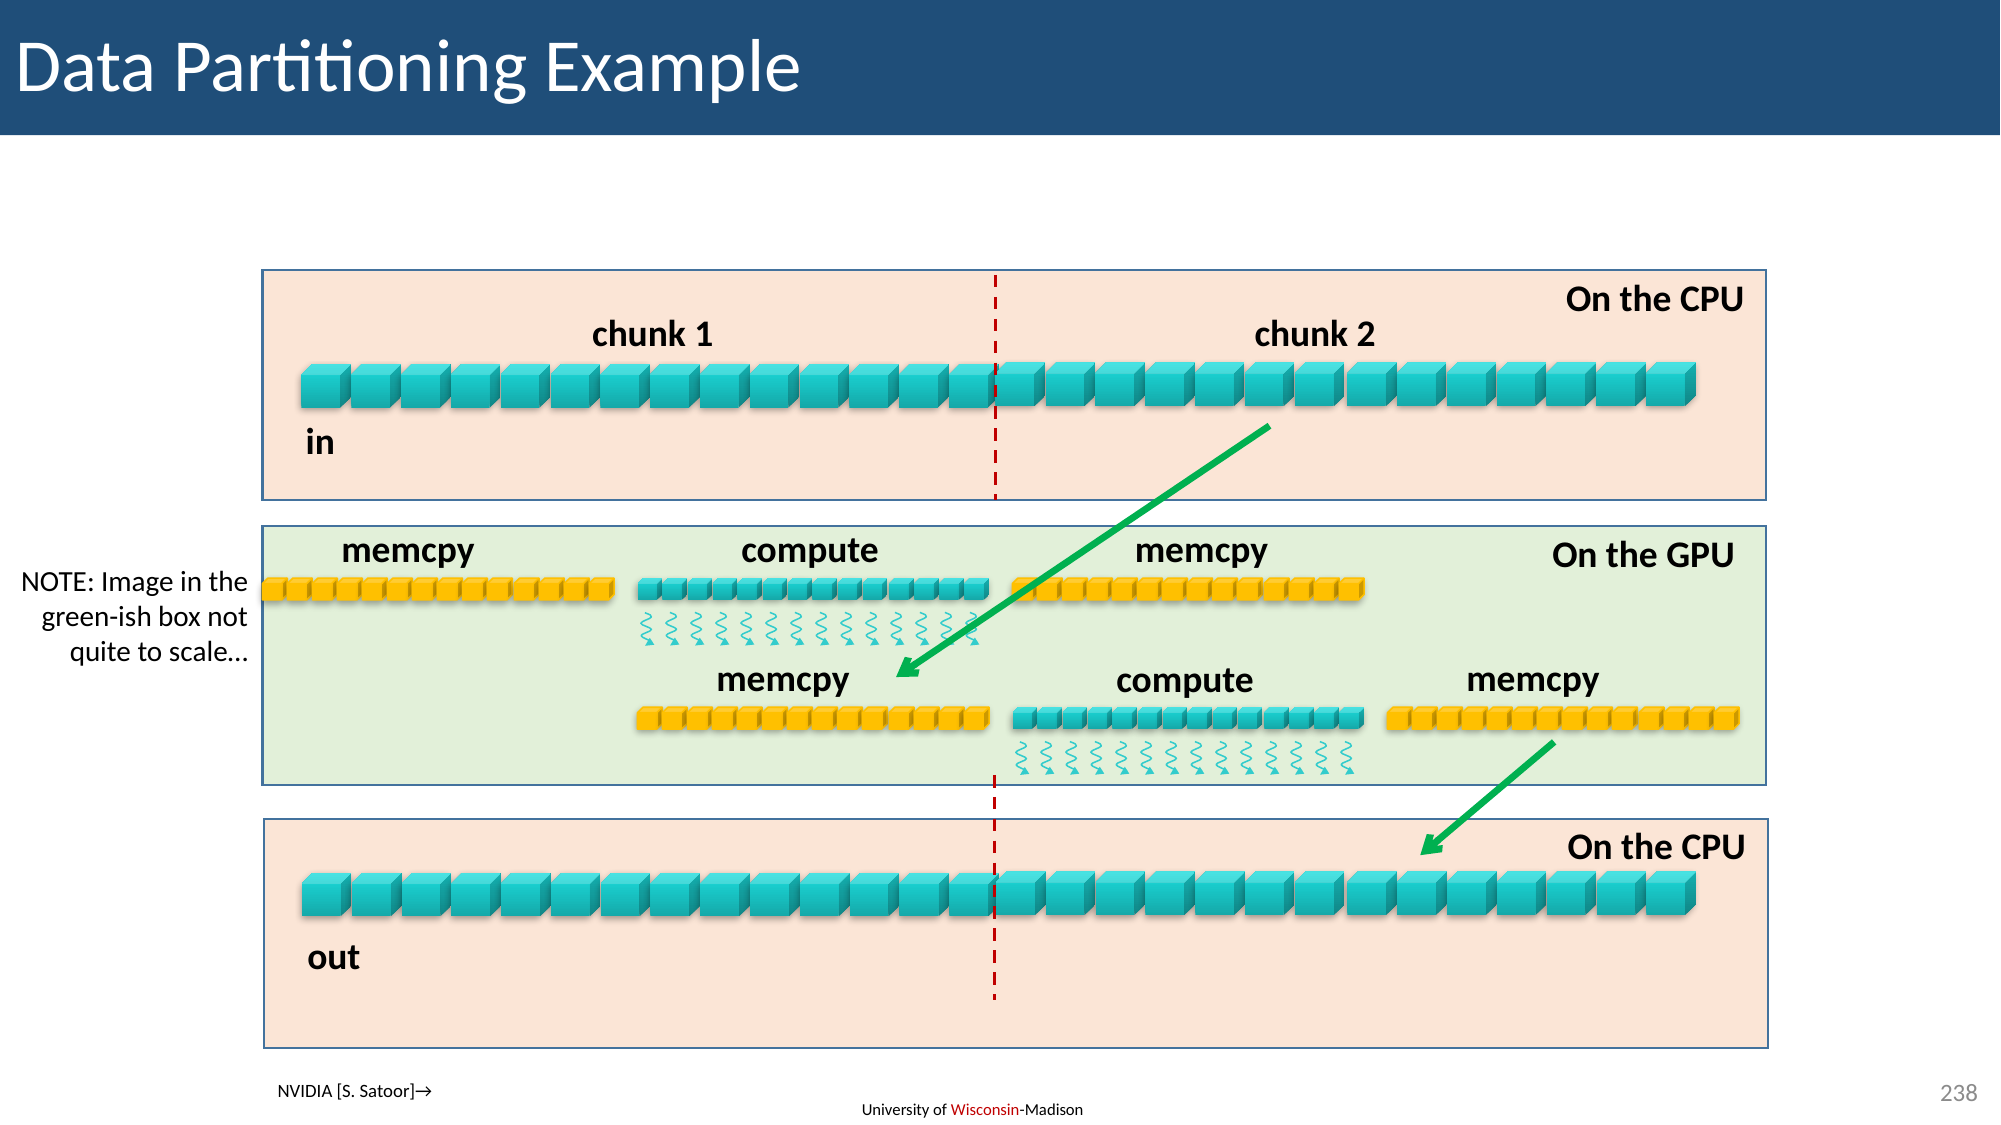

# Data Partitioning Example
On the CPU

chunk 1
chunk 2

in
memcpy
memcpy
compute
On the GPU

NOTE: Image in the green-ish box not quite to scale…

memcpy
memcpy
compute

On the CPU

out
238
NVIDIA [S. Satoor]→